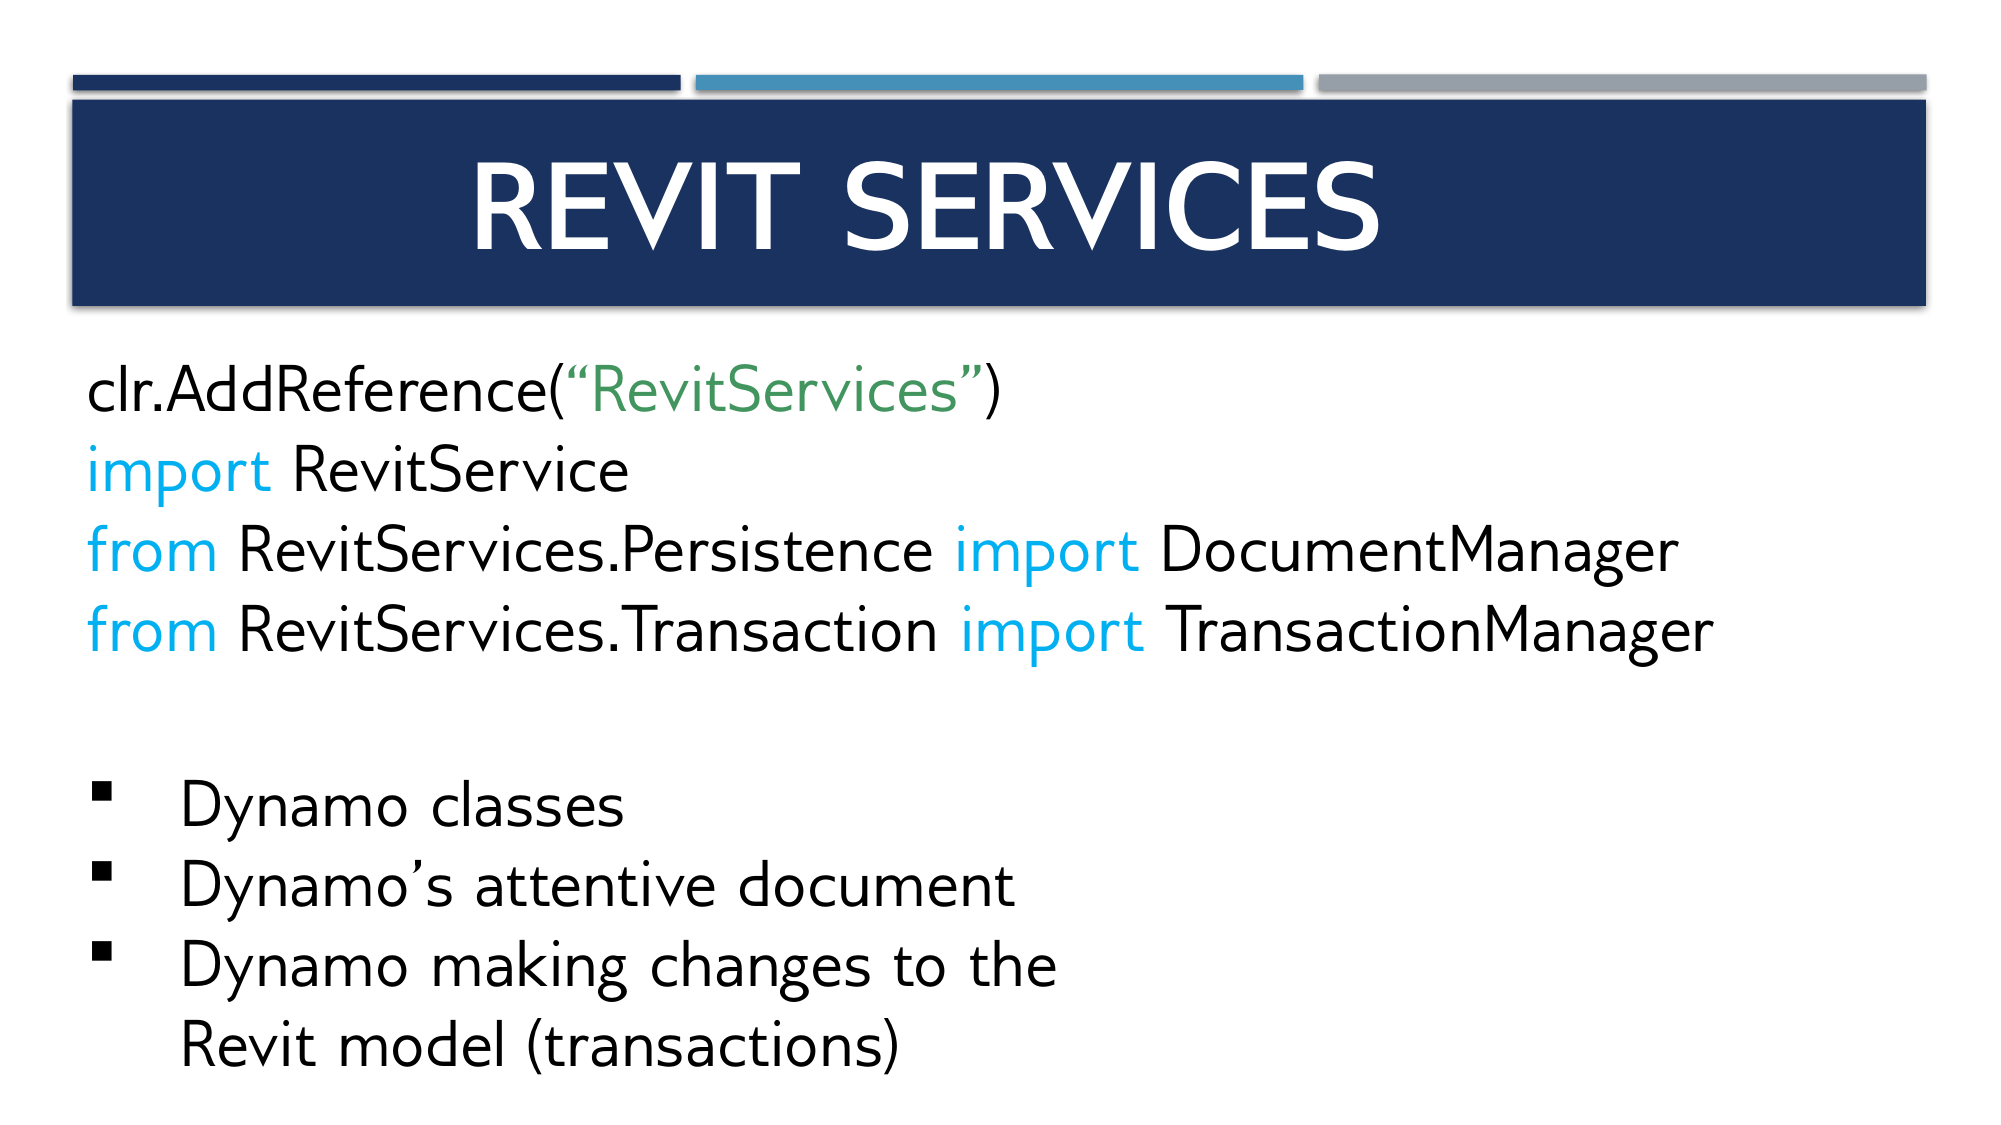

# Revit services
clr.AddReference(“RevitServices”)
import RevitService
from RevitServices.Persistence import DocumentManager
from RevitServices.Transaction import TransactionManager

Dynamo classes
Dynamo’s attentive document
Dynamo making changes to the Revit model (transactions)